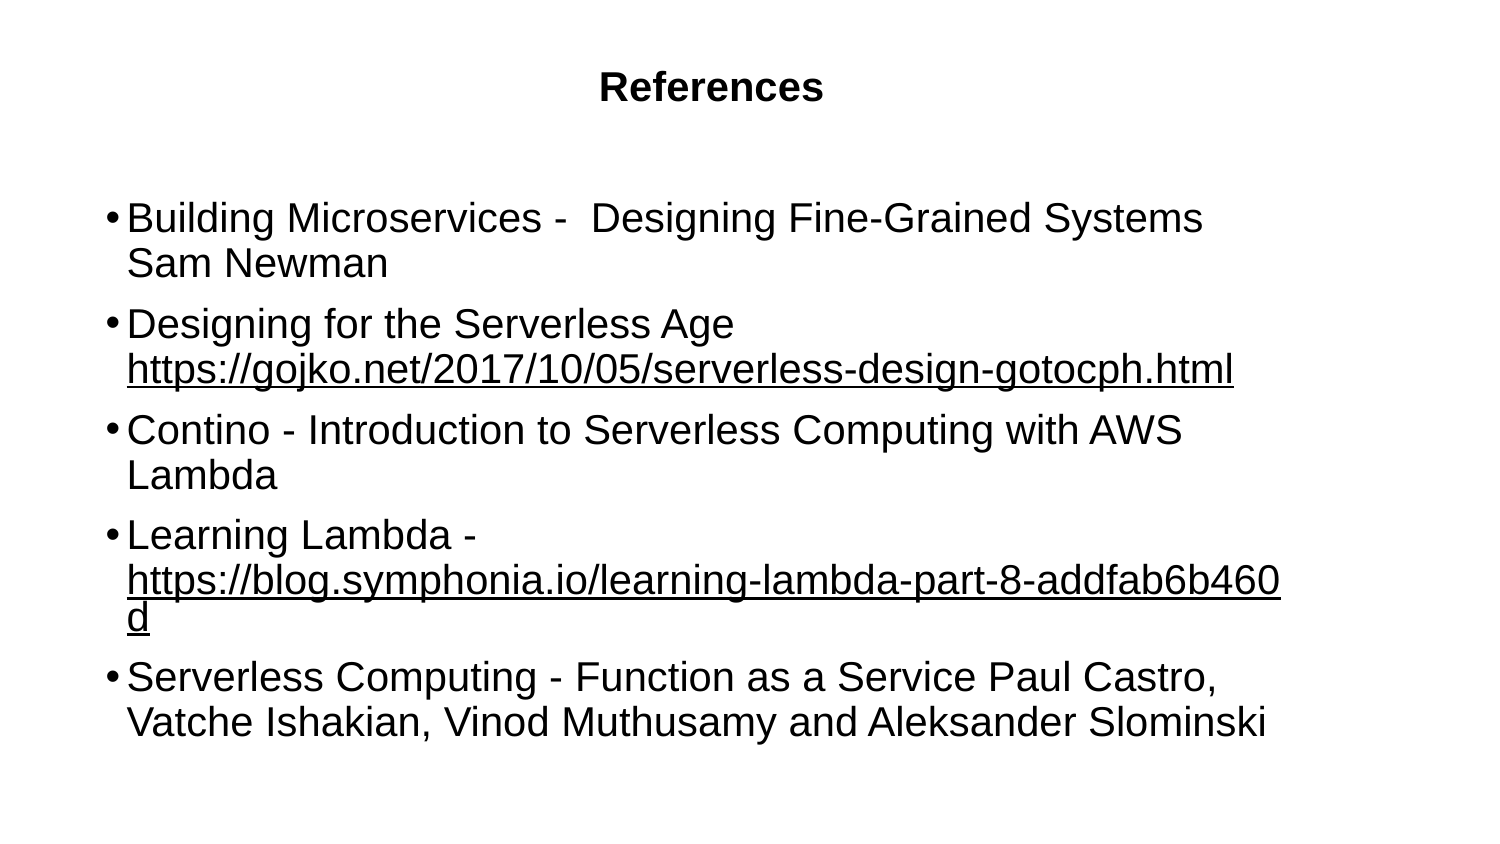

References
Building Microservices -  Designing Fine-Grained Systems Sam Newman
Designing for the Serverless Age https://gojko.net/2017/10/05/serverless-design-gotocph.html
Contino - Introduction to Serverless Computing with AWS Lambda
Learning Lambda -  https://blog.symphonia.io/learning-lambda-part-8-addfab6b460d
Serverless Computing - Function as a Service Paul Castro, Vatche Ishakian, Vinod Muthusamy and Aleksander Slominski

102